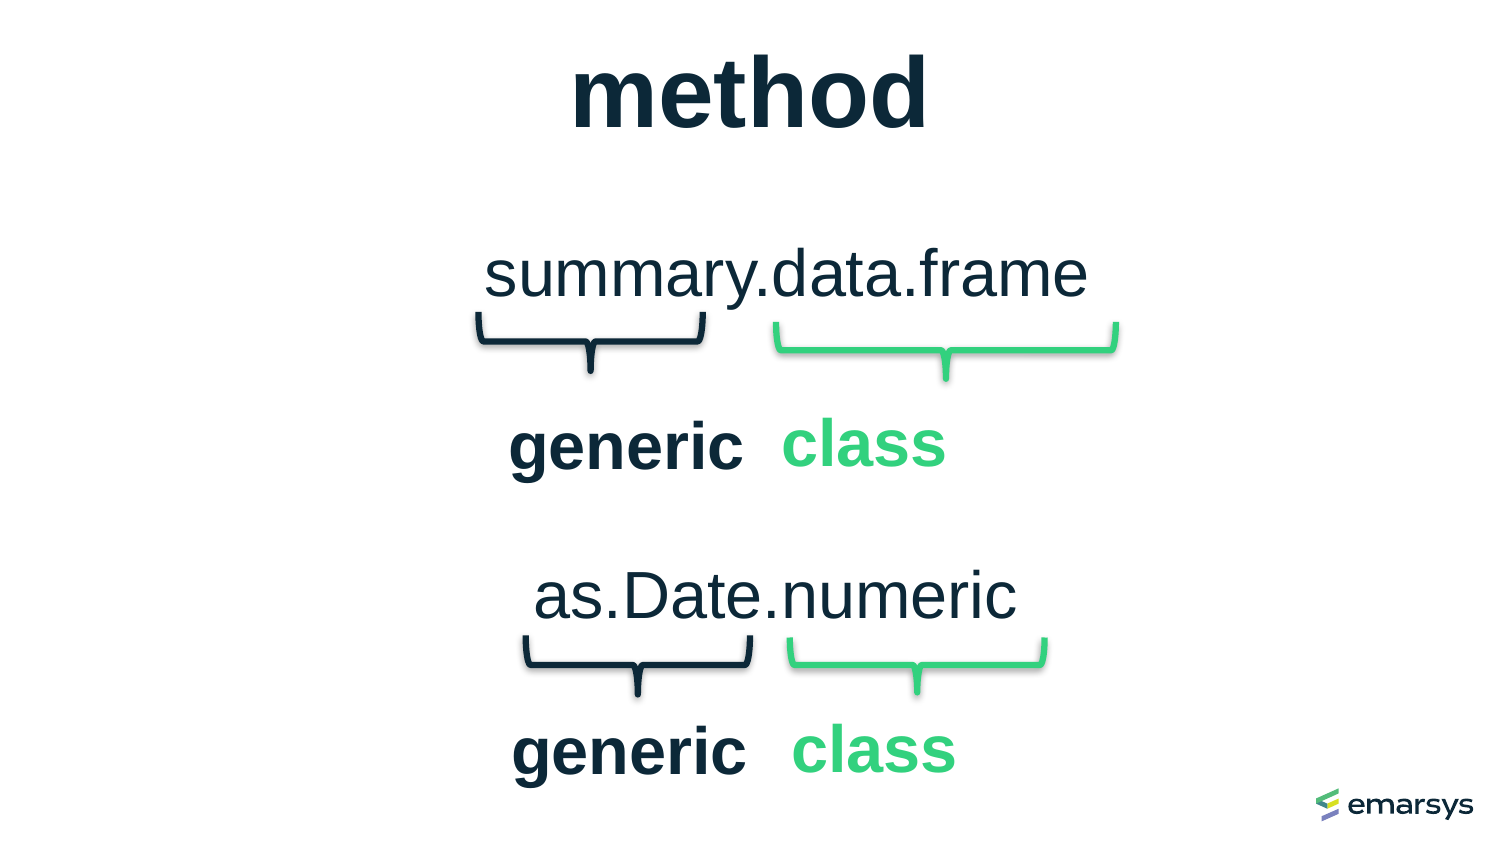

# method

summary.data.frame
class
generic

as.Date.numeric
class
generic